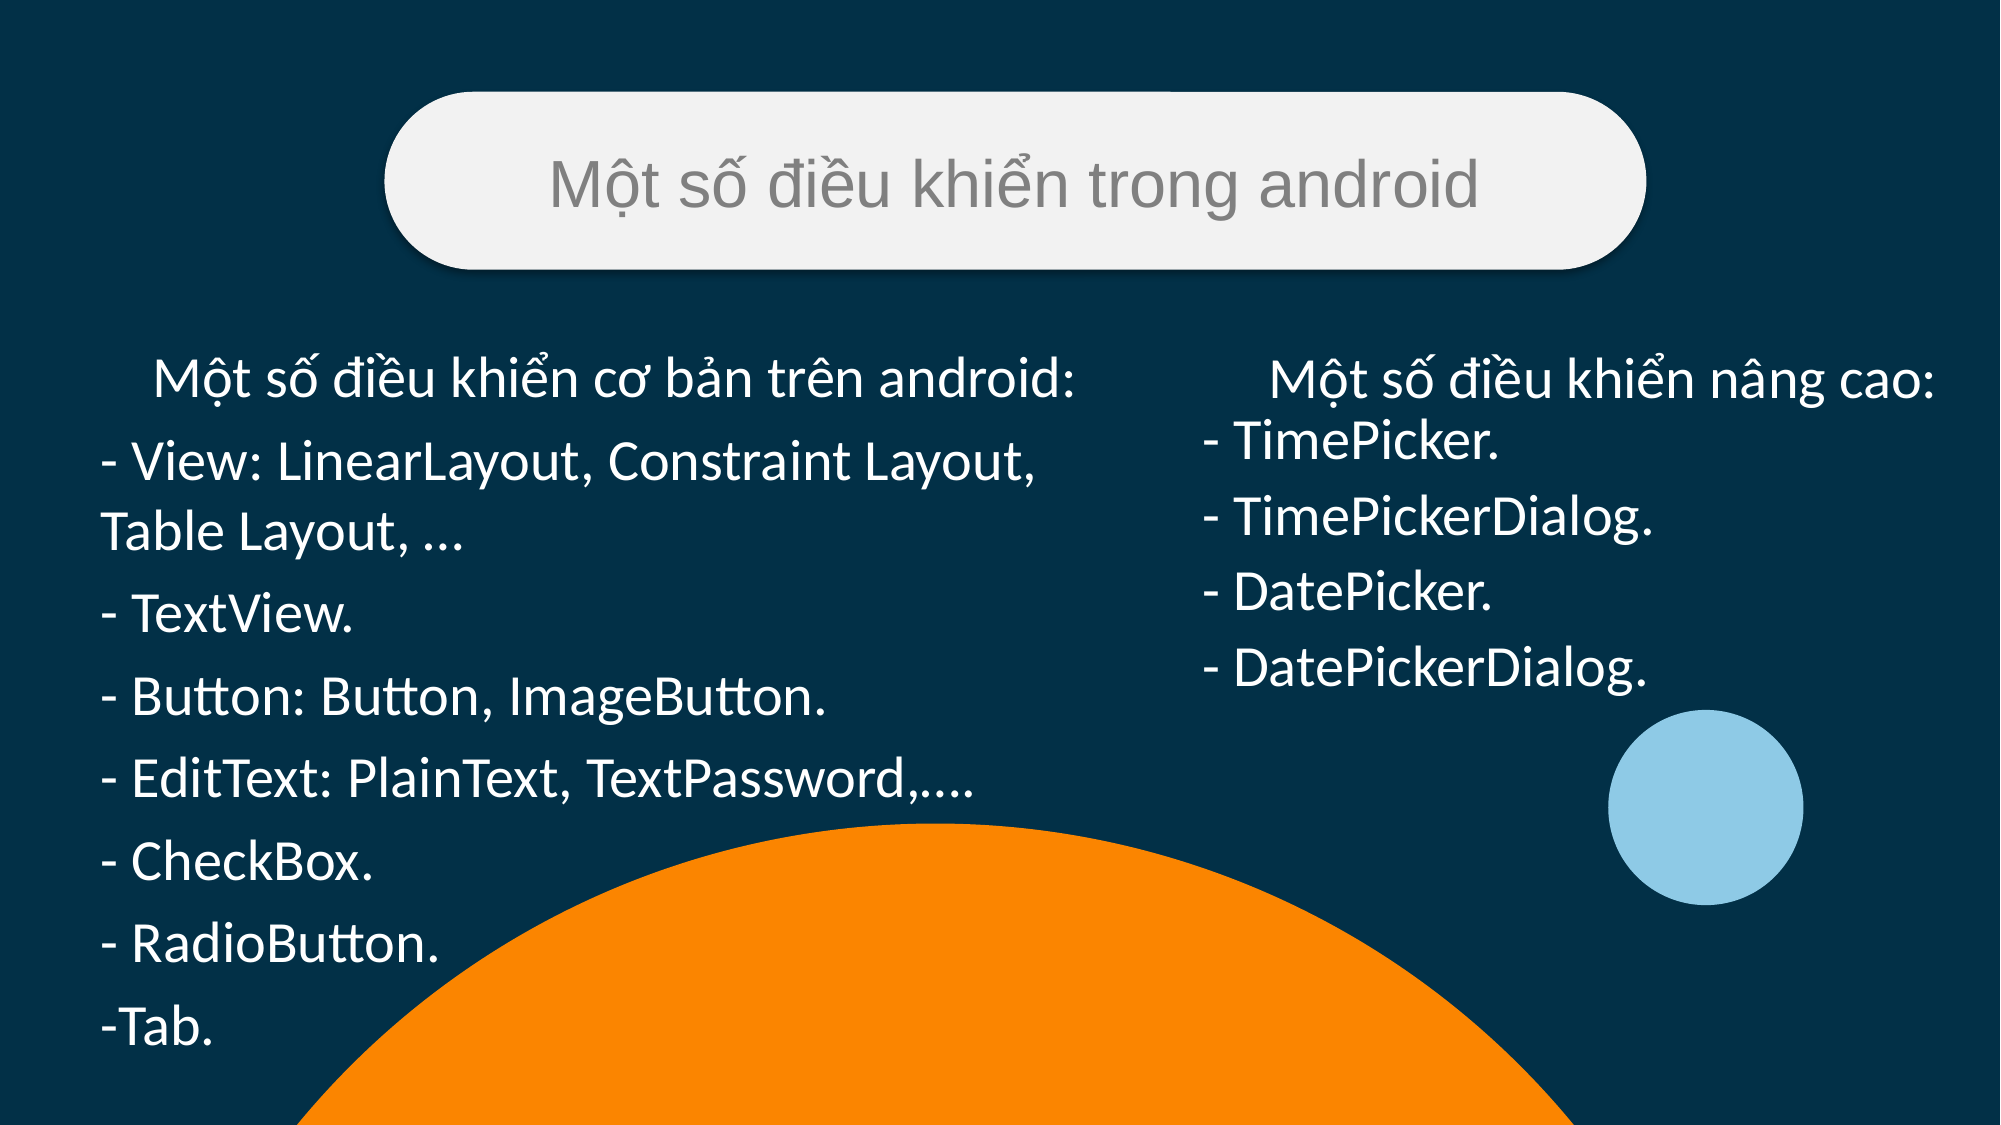

Nội dung 1
Một số điều khiển trong android
Một số điều khiển cơ bản trên android:
- View: LinearLayout, Constraint Layout, Table Layout, …
- TextView.
- Button: Button, ImageButton.
- EditText: PlainText, TextPassword,….
- CheckBox.
- RadioButton.
-Tab.

Một số điều khiển nâng cao:
- TimePicker.
- TimePickerDialog.
- DatePicker.
- DatePickerDialog.